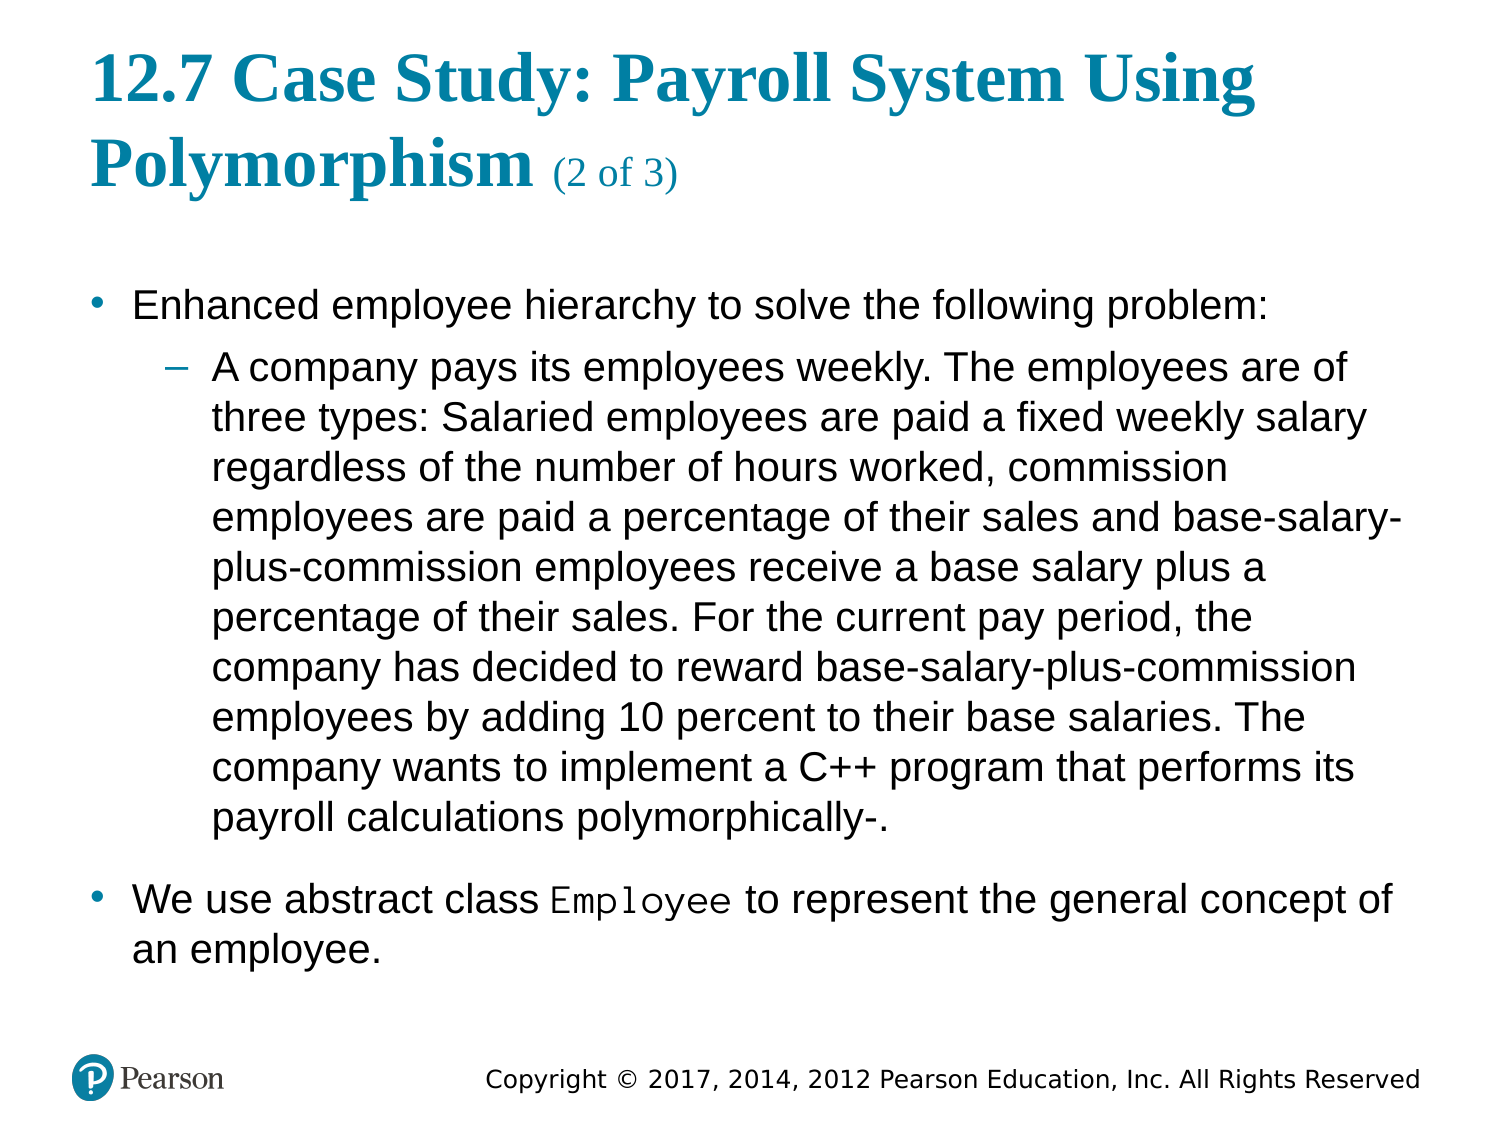

# 12.7 Case Study: Payroll System Using Polymorphism (2 of 3)
Enhanced employee hierarchy to solve the following problem:
A company pays its employees weekly. The employees are of three types: Salaried employees are paid a fixed weekly salary regardless of the number of hours worked, commission employees are paid a percentage of their sales and base-salary-plus-commission employees receive a base salary plus a percentage of their sales. For the current pay period, the company has decided to reward base-salary-plus-commission employees by adding 10 percent to their base salaries. The company wants to implement a C++ program that performs its payroll calculations polymorphically-.
We use abstract class Employee to represent the general concept of an employee.